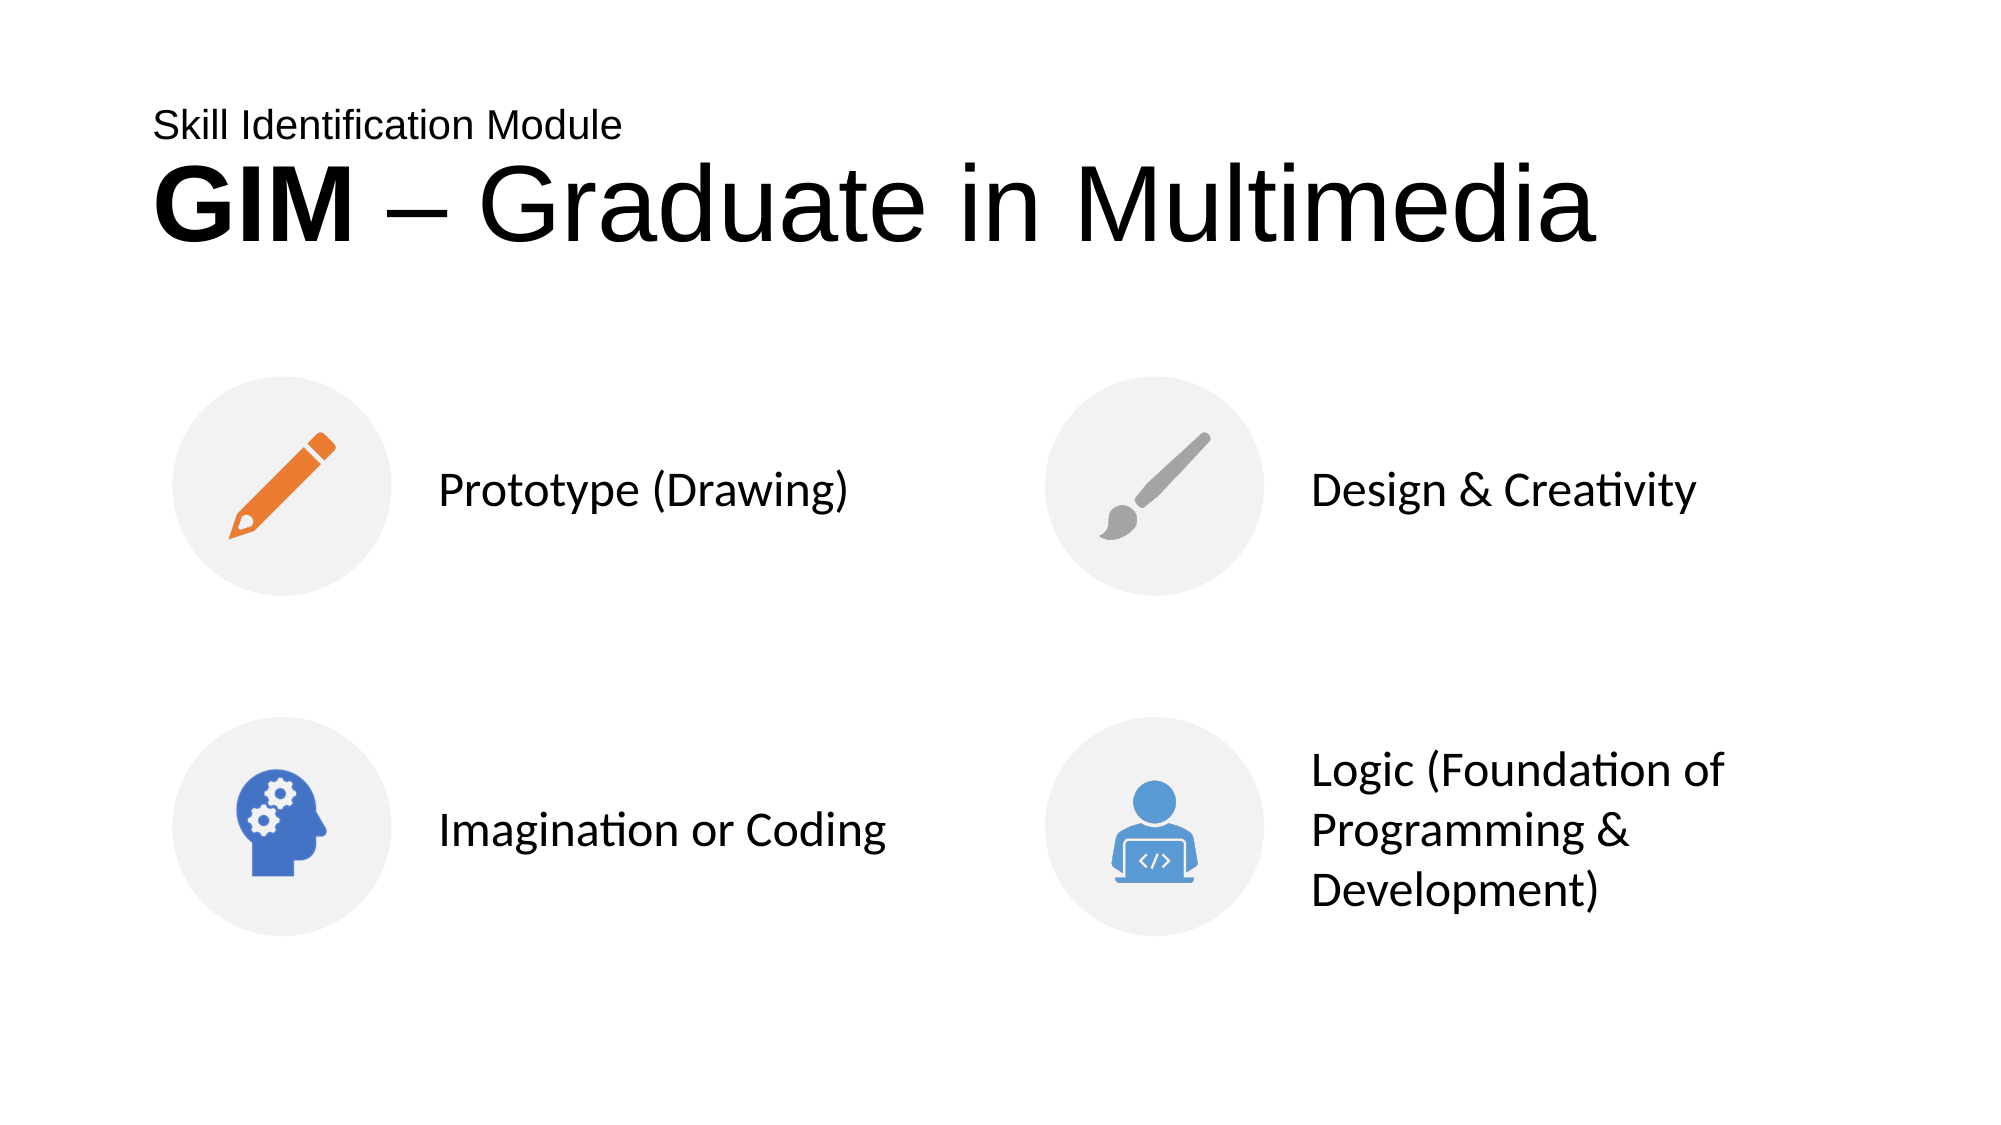

# Skill Identification Module GIM – Graduate in Multimedia

Prototype (Drawing)

Design & Creativity

Imagination or Coding

Logic (Foundation of Programming & Development)